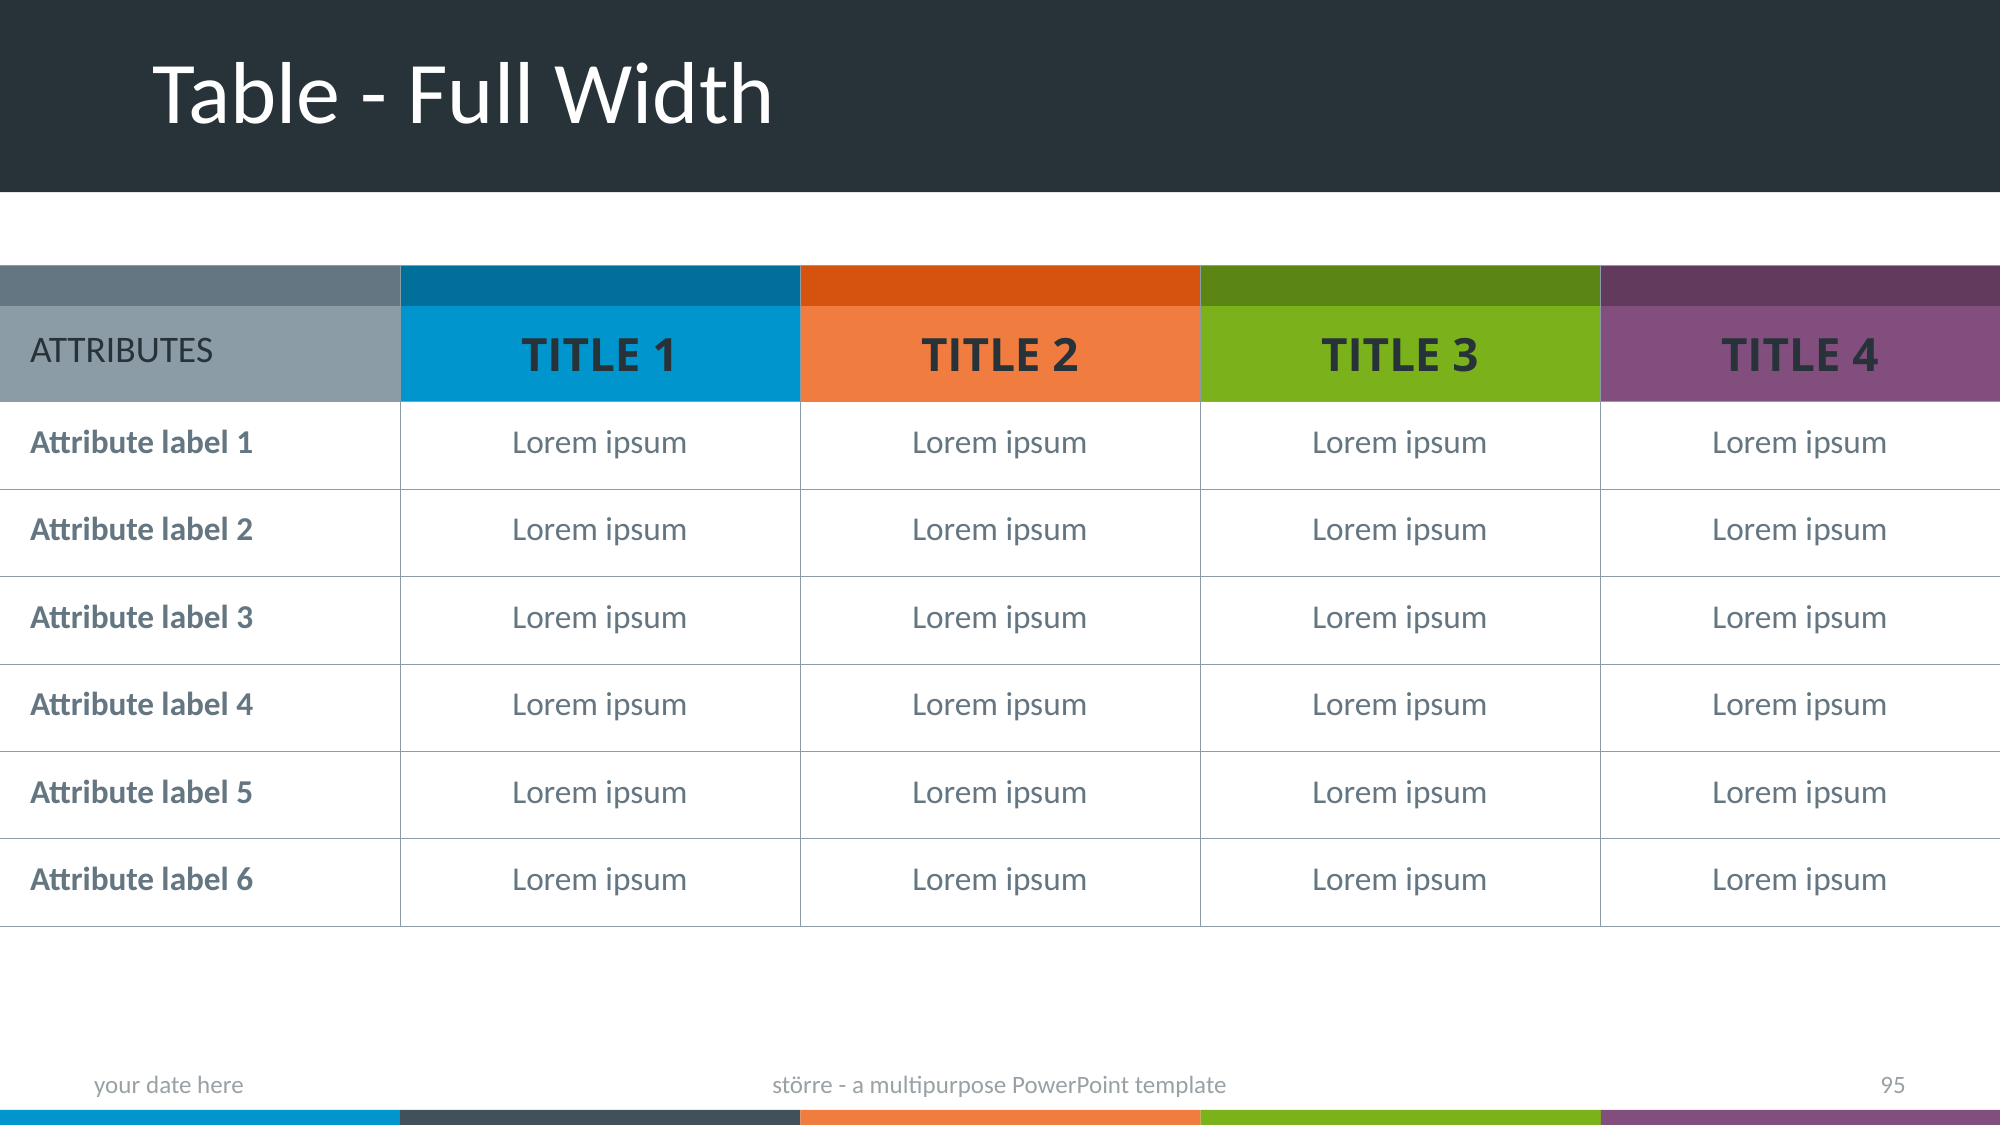

# Table - Full Width
|  |  |  |  |  |
| --- | --- | --- | --- | --- |
| ATTRIBUTES | Title 1 | Title 2 | Title 3 | Title 4 |
| Attribute label 1 | Lorem ipsum | Lorem ipsum | Lorem ipsum | Lorem ipsum |
| Attribute label 2 | Lorem ipsum | Lorem ipsum | Lorem ipsum | Lorem ipsum |
| Attribute label 3 | Lorem ipsum | Lorem ipsum | Lorem ipsum | Lorem ipsum |
| Attribute label 4 | Lorem ipsum | Lorem ipsum | Lorem ipsum | Lorem ipsum |
| Attribute label 5 | Lorem ipsum | Lorem ipsum | Lorem ipsum | Lorem ipsum |
| Attribute label 6 | Lorem ipsum | Lorem ipsum | Lorem ipsum | Lorem ipsum |
your date here
större - a multipurpose PowerPoint template
95